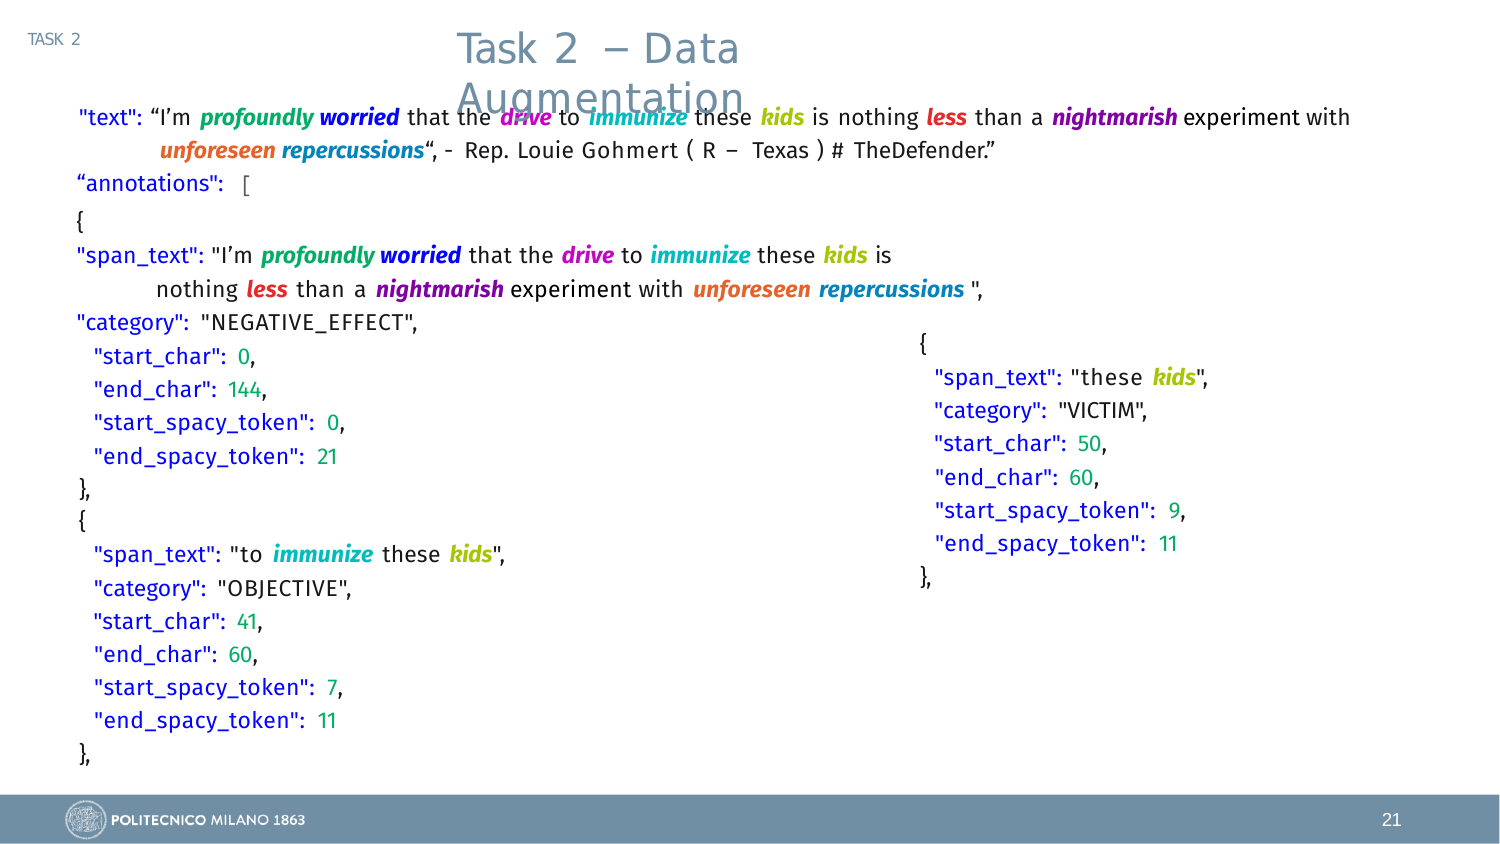

# Task 2	– Data Augmentation
TASK 2
"text": “I’m profoundly worried that the drive to immunize these kids is nothing less than a nightmarish experiment with unforeseen repercussions“, - Rep. Louie Gohmert ( R – Texas ) # TheDefender.”
“annotations":
{
"span_text": "I’m profoundly worried that the drive to immunize these kids is
nothing less than a nightmarish experiment with unforeseen repercussions ",
"category": "NEGATIVE_EFFECT",

{
"start_char": 0,
"end_char": 144,
"start_spacy_token": 0,
"end_spacy_token": 21
"span_text": "these kids", "category": "VICTIM", "start_char": 50,
"end_char": 60,
"start_spacy_token": 9,
"end_spacy_token": 11
},
{
"span_text": "to immunize these kids",
"category": "OBJECTIVE", "start_char": 41,
"end_char": 60,
"start_spacy_token": 7,
"end_spacy_token": 11
},
},
21